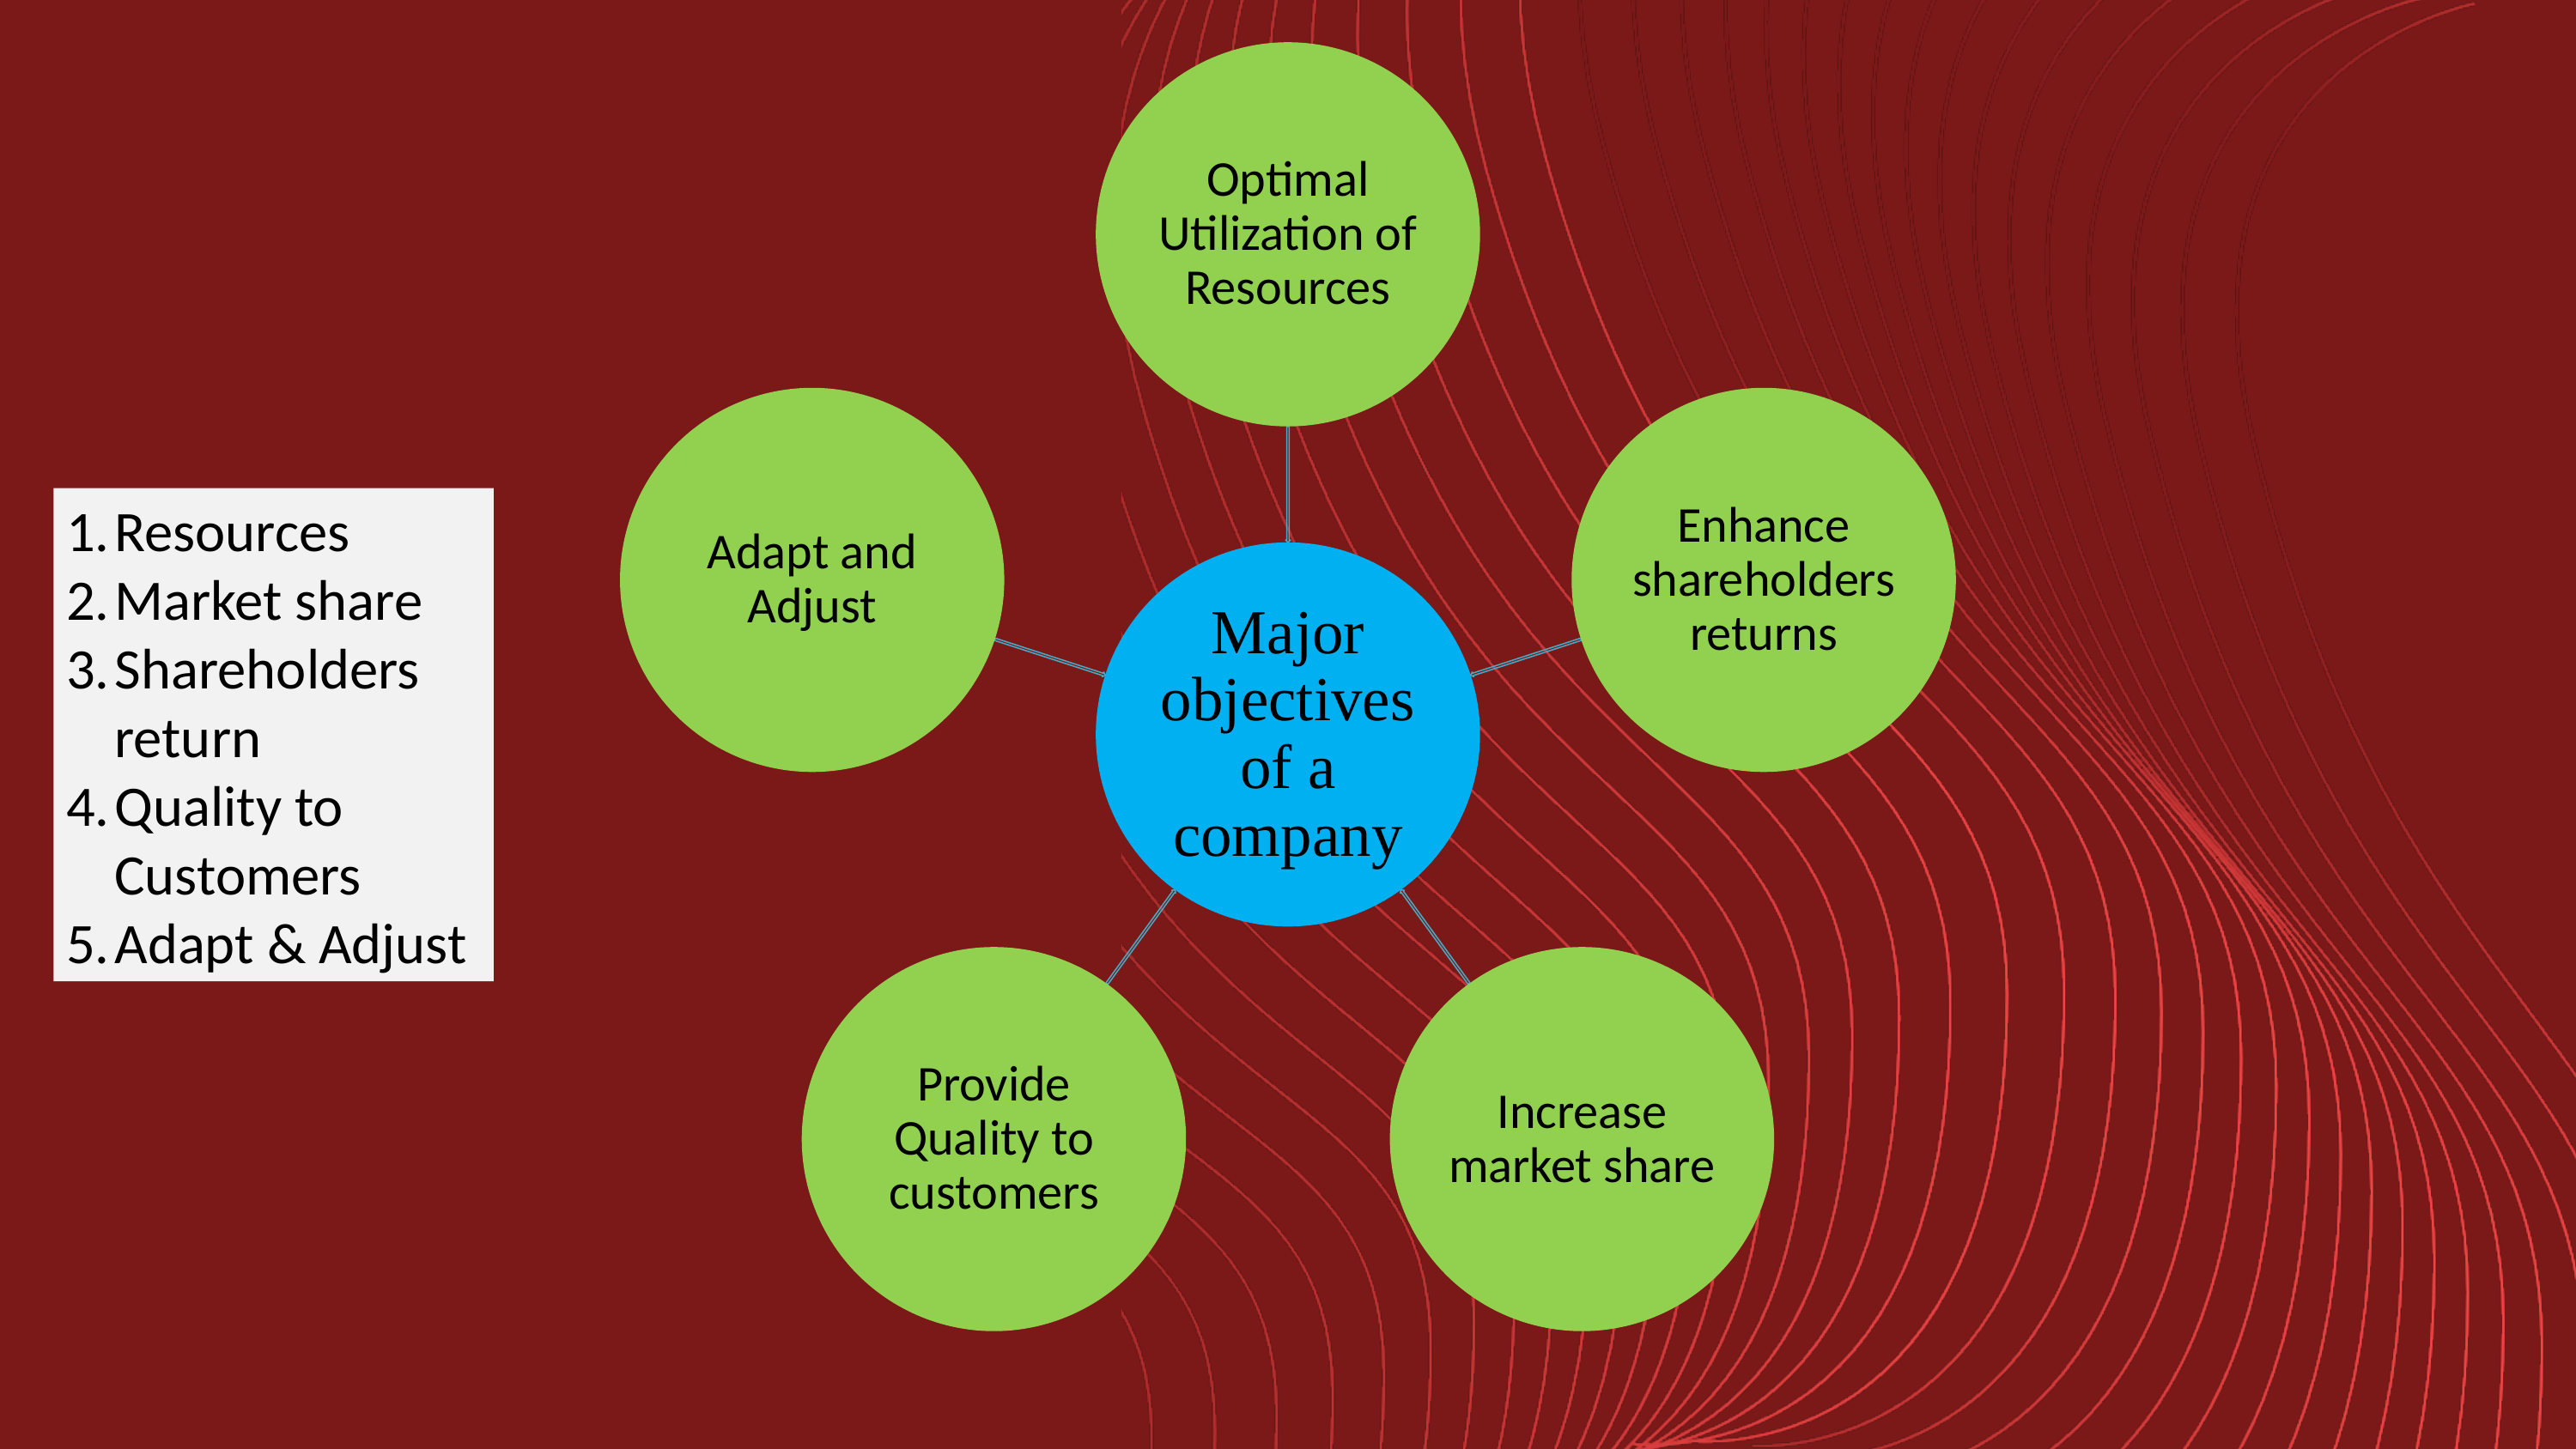

Major objectives of a company

Optimal Utilization of Resources

Enhance shareholders returns

Increase market share

Provide Quality to customers

Adapt and Adjust
Resources
Market share
Shareholders return
Quality to Customers
Adapt & Adjust